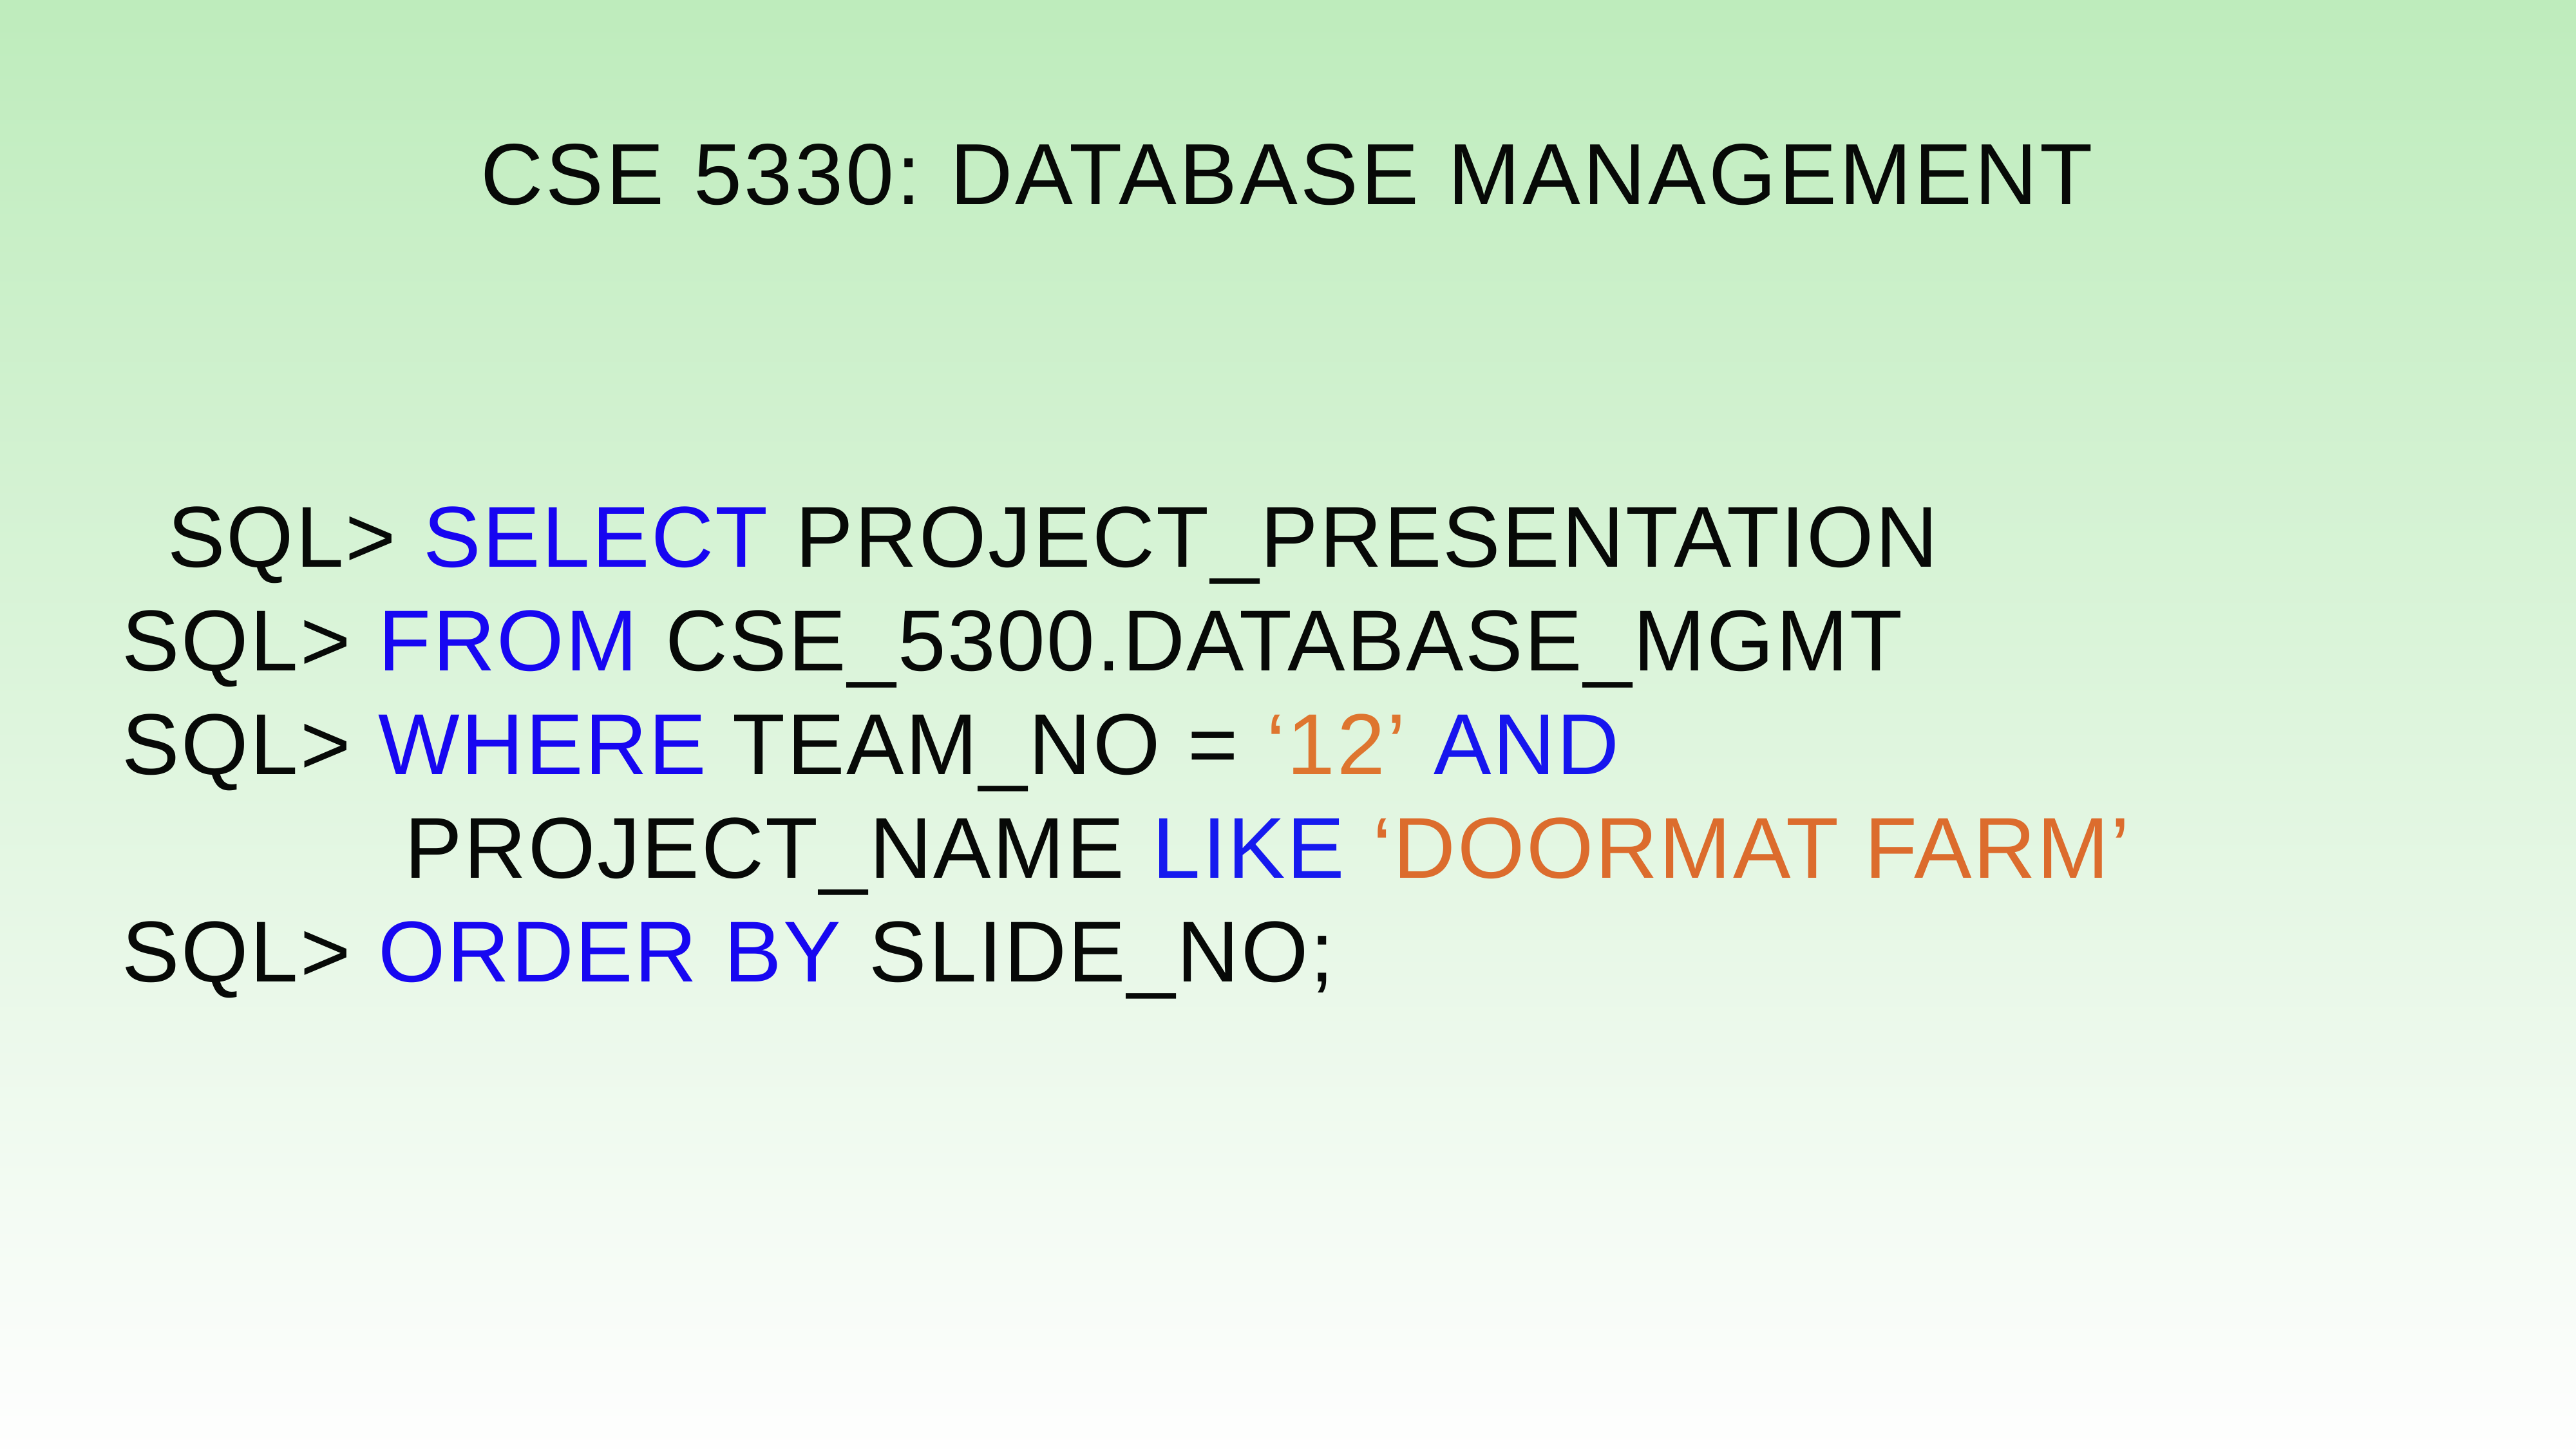

CSE 5330: Database Management
	SQL> Select Project_Presentation
  SQL> FROM CSE_5300.database_mgMt
  SQL> Where Team_no = ‘12’ And
             project_name like ‘DoormaT Farm’
  SQL> order by slide_no;